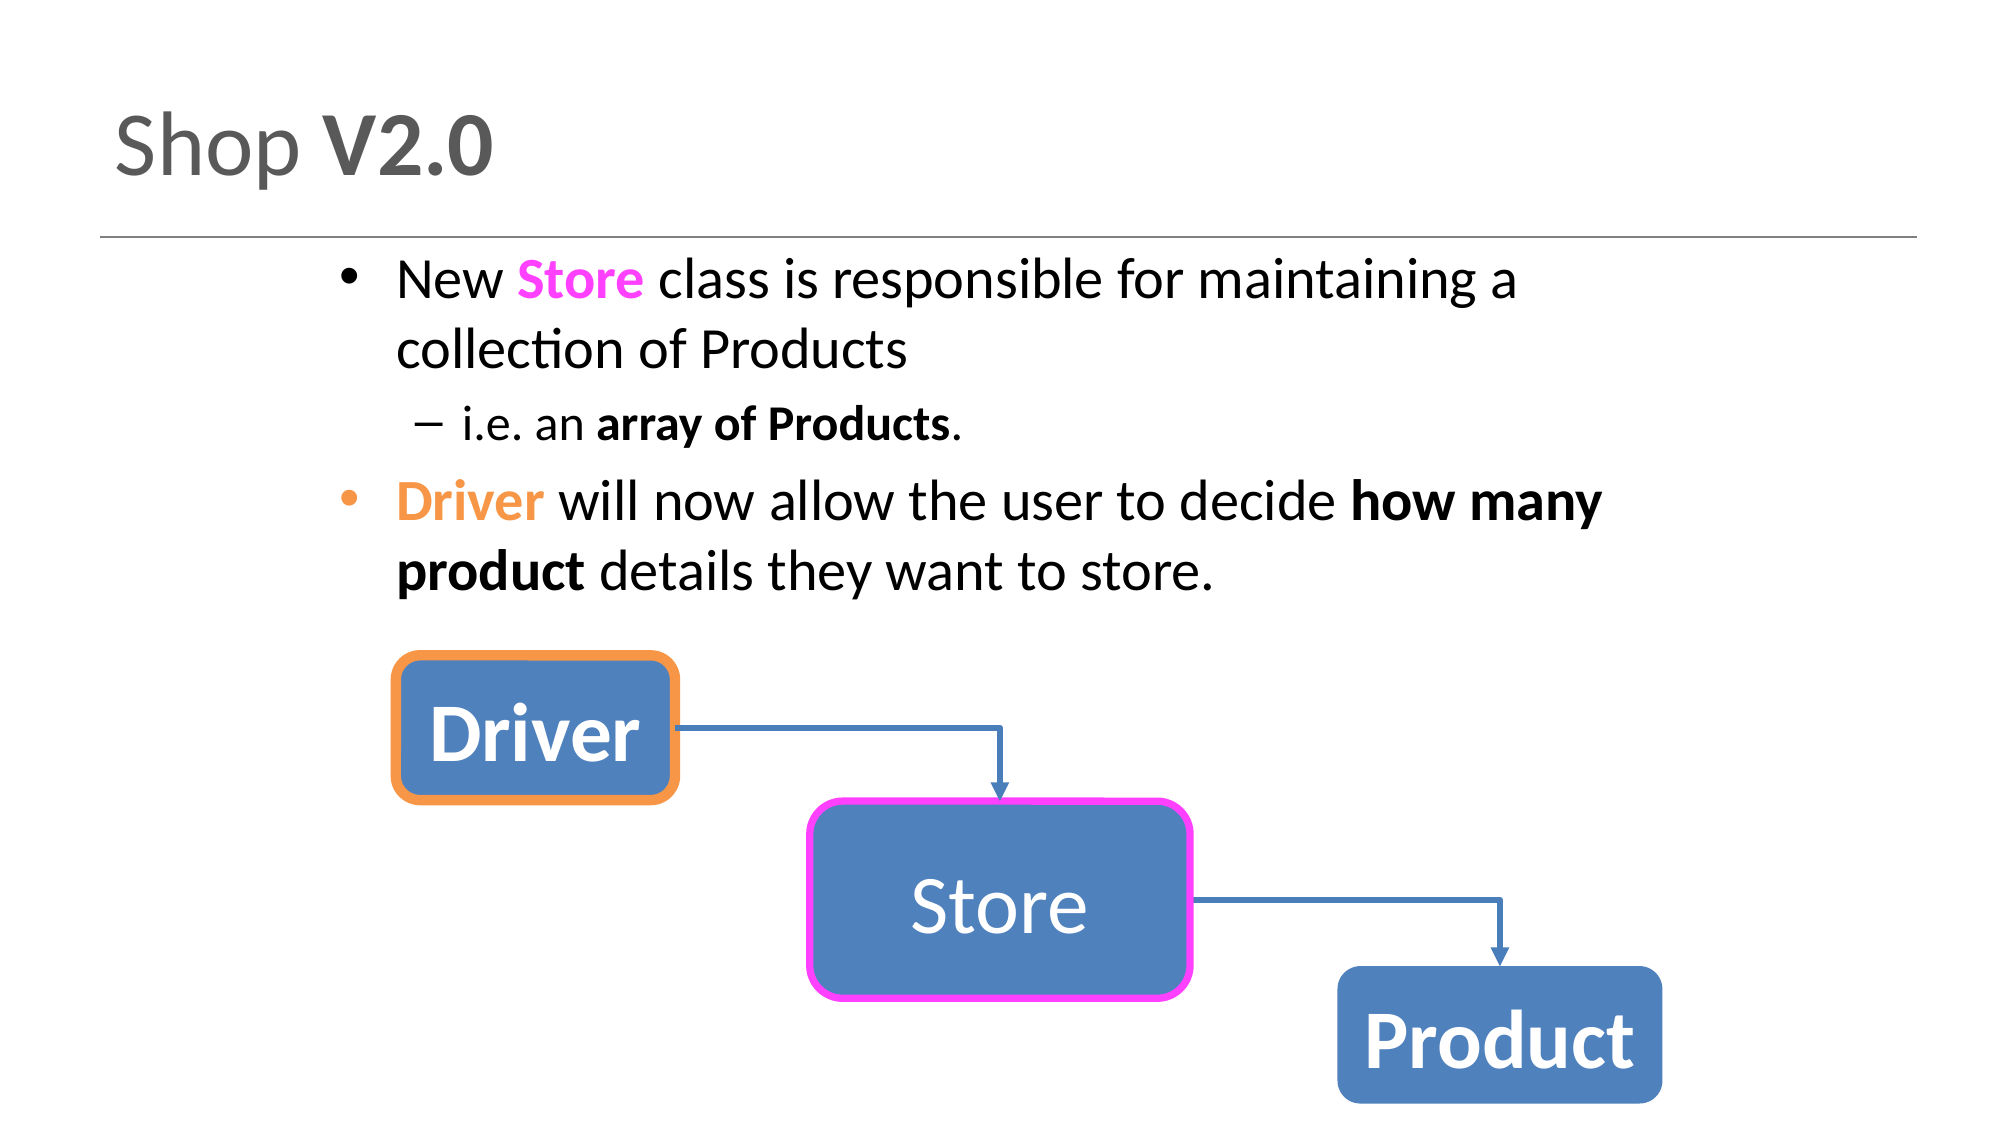

# Shop V2.0
New Store class is responsible for maintaining a collection of Products
i.e. an array of Products.
Driver will now allow the user to decide how many product details they want to store.

Driver
Store
Product